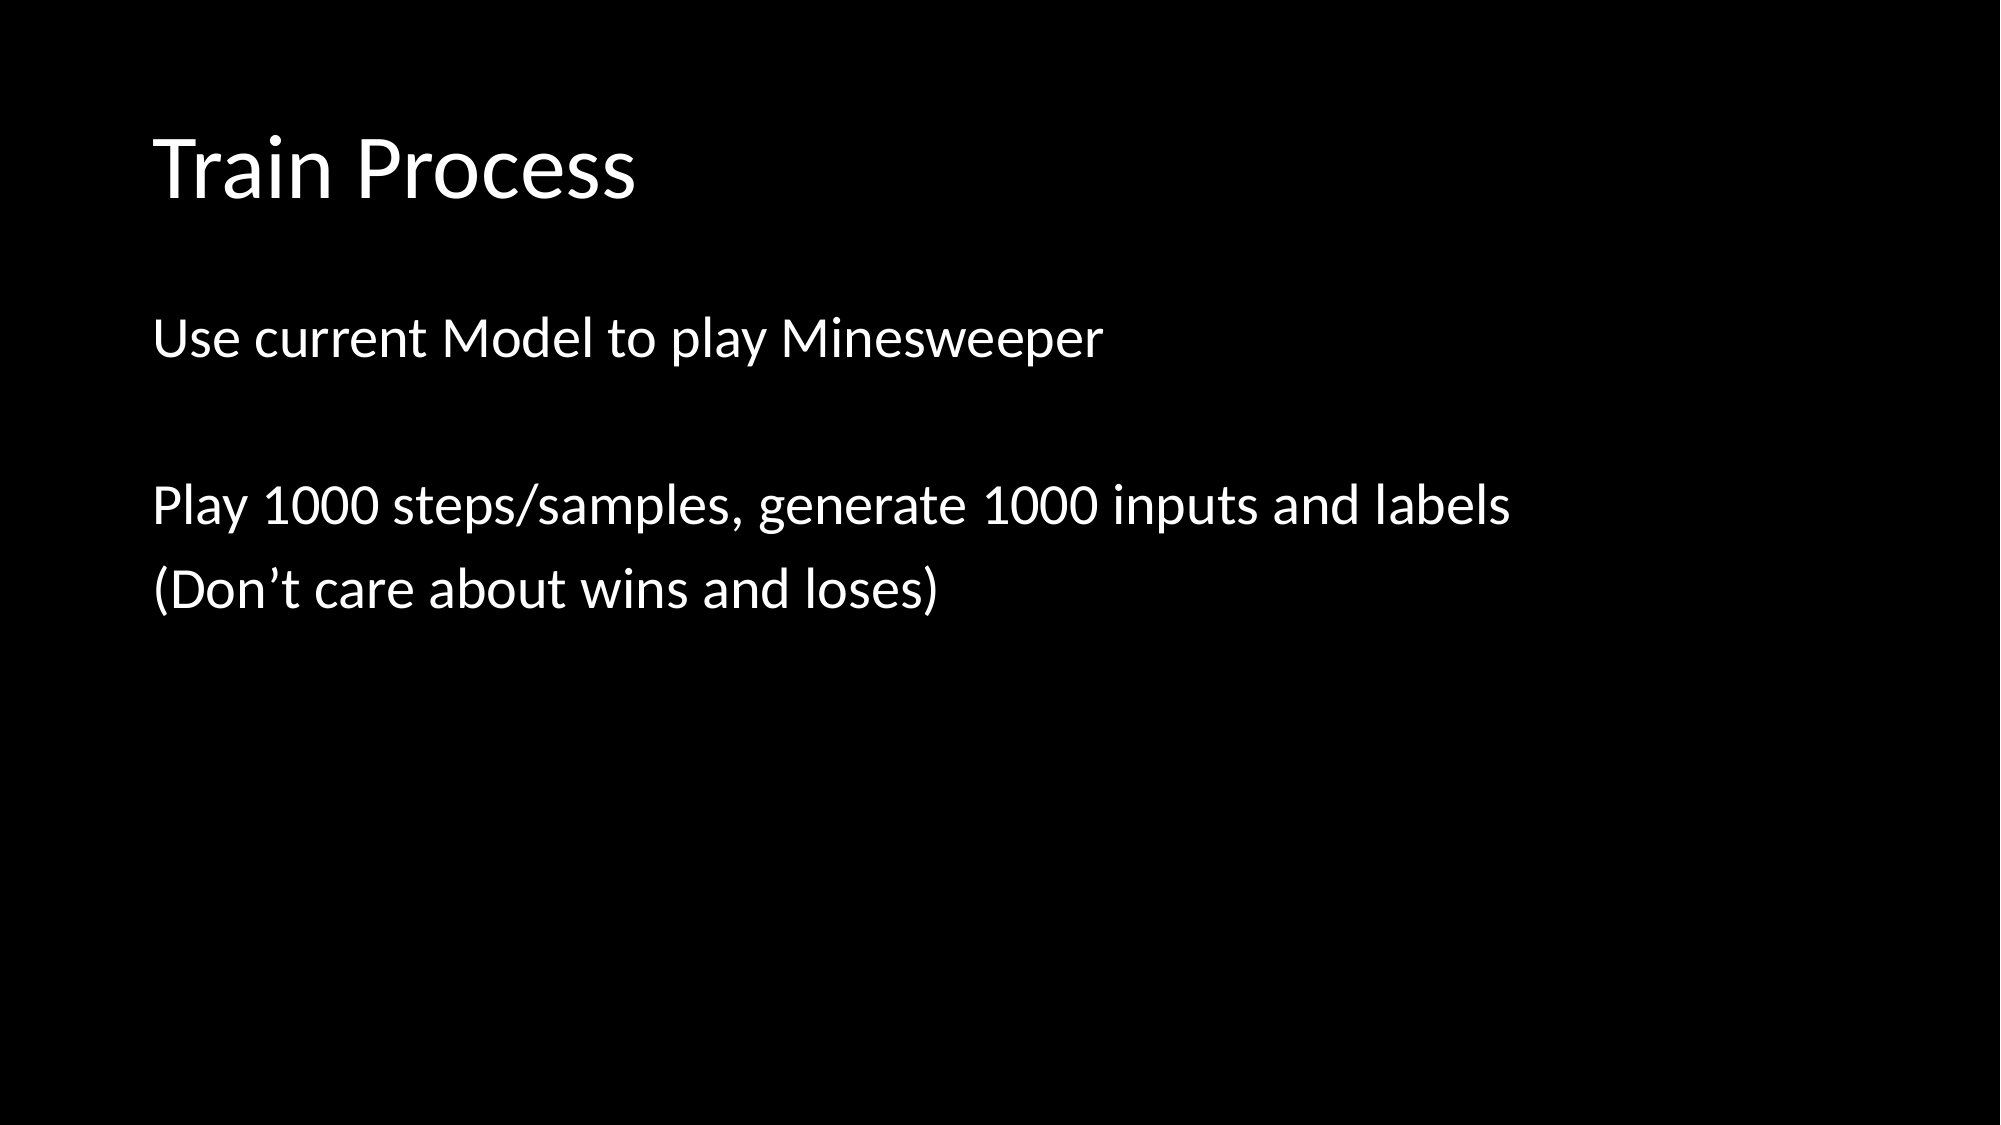

# Train Process
Use current Model to play Minesweeper

Play 1000 steps/samples, generate 1000 inputs and labels
(Don’t care about wins and loses)